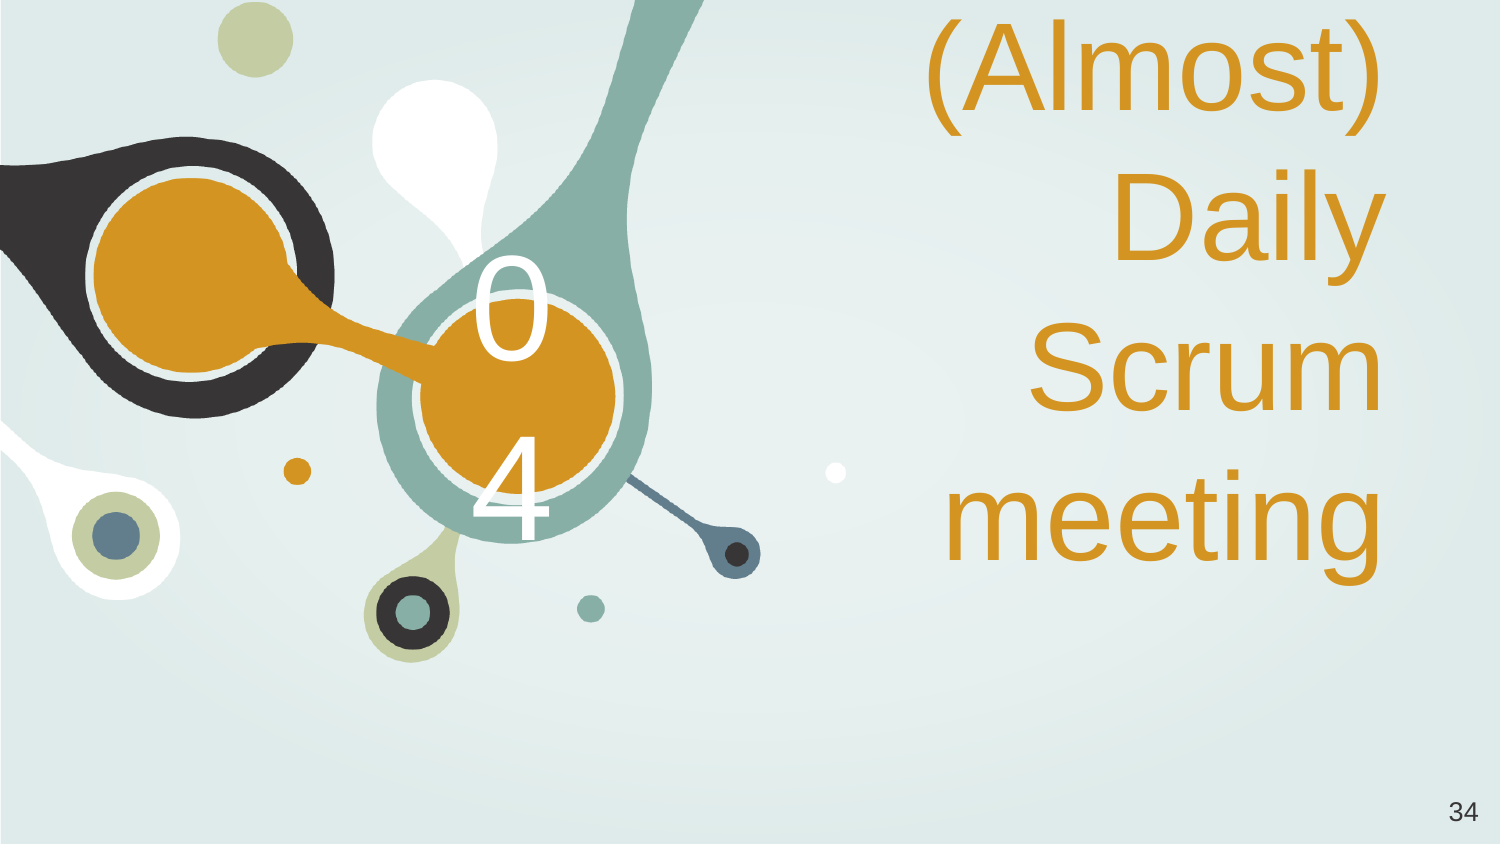

# Sprint 3 (Almost) Daily
Scrum meeting
04
34